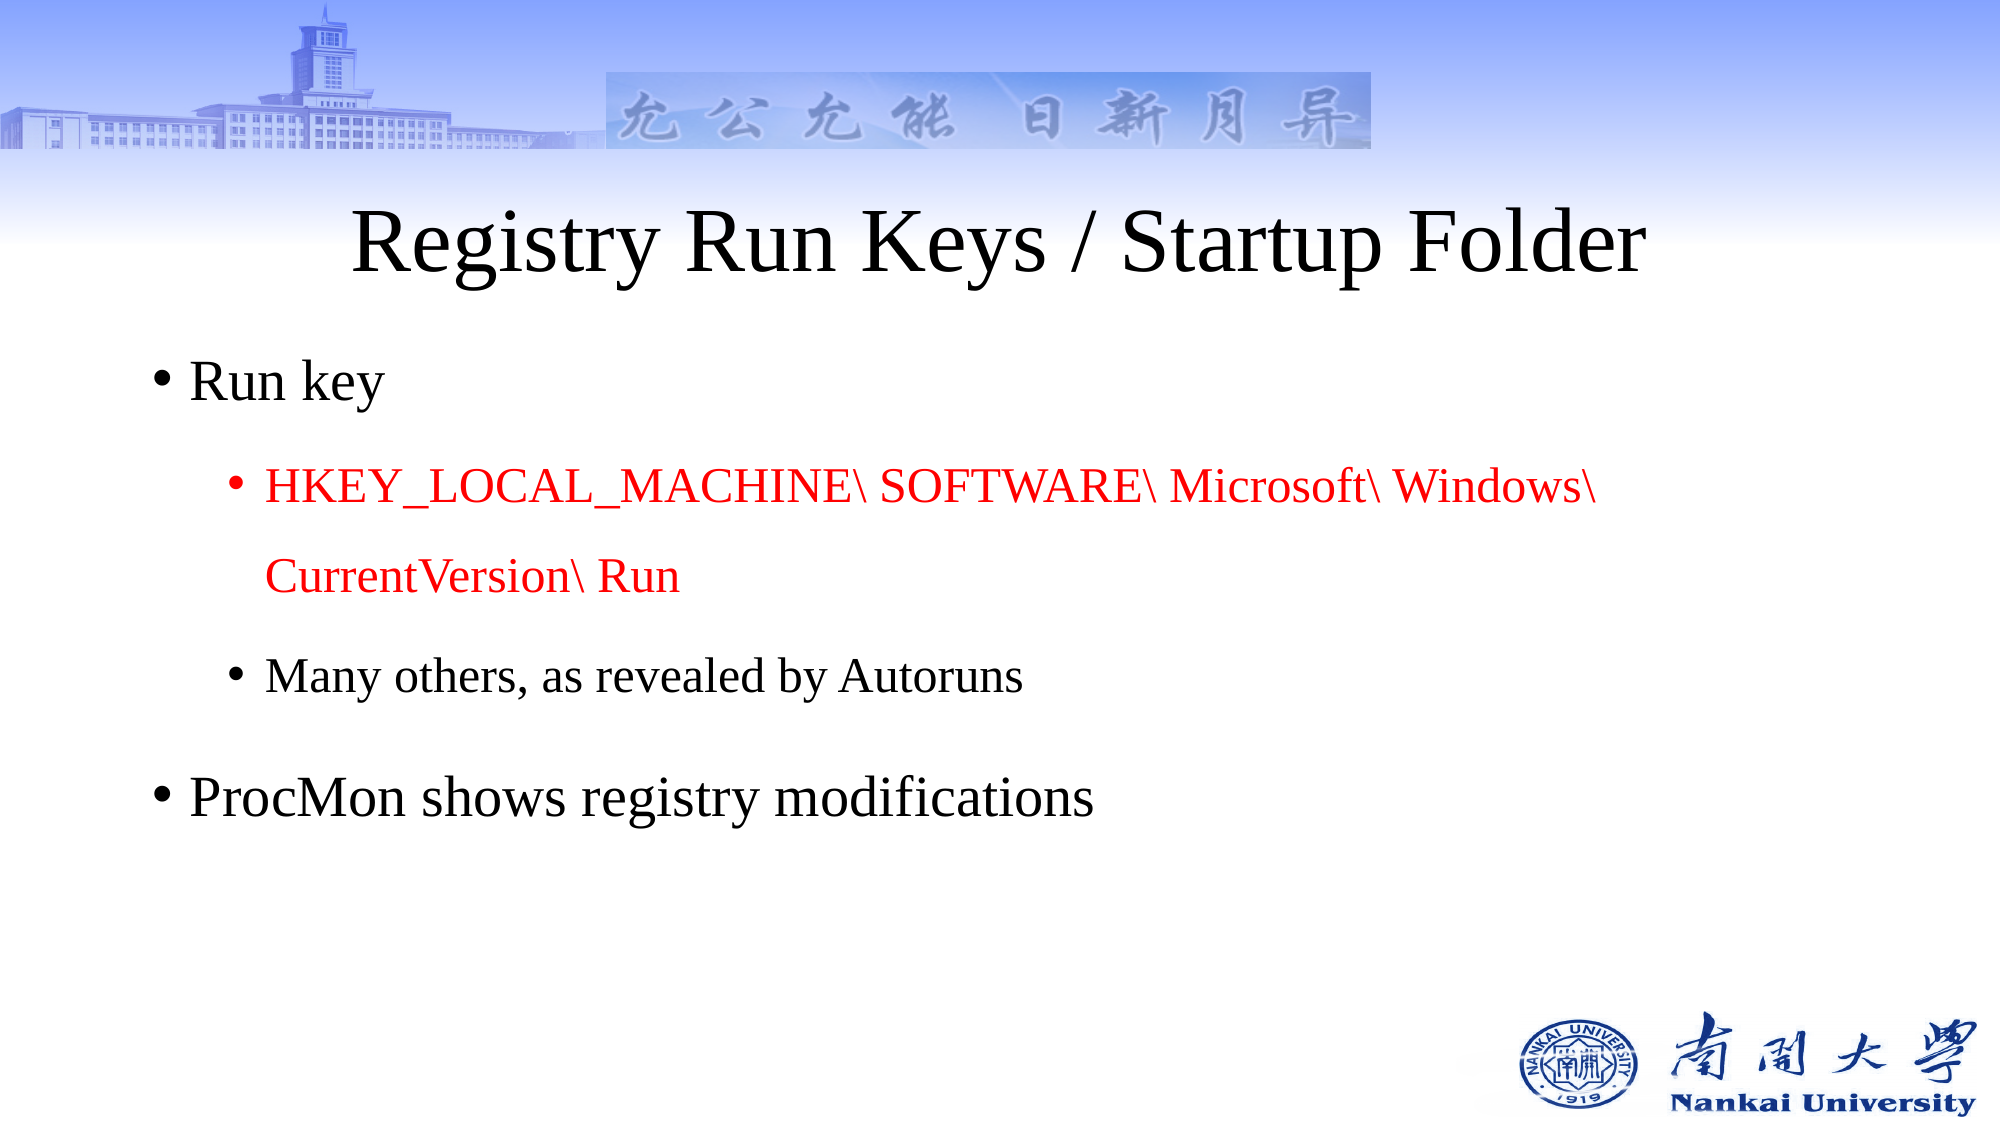

# Registry Run Keys / Startup Folder
Run key
HKEY_LOCAL_MACHINE\ SOFTWARE\ Microsoft\ Windows\ CurrentVersion\ Run
Many others, as revealed by Autoruns
ProcMon shows registry modifications